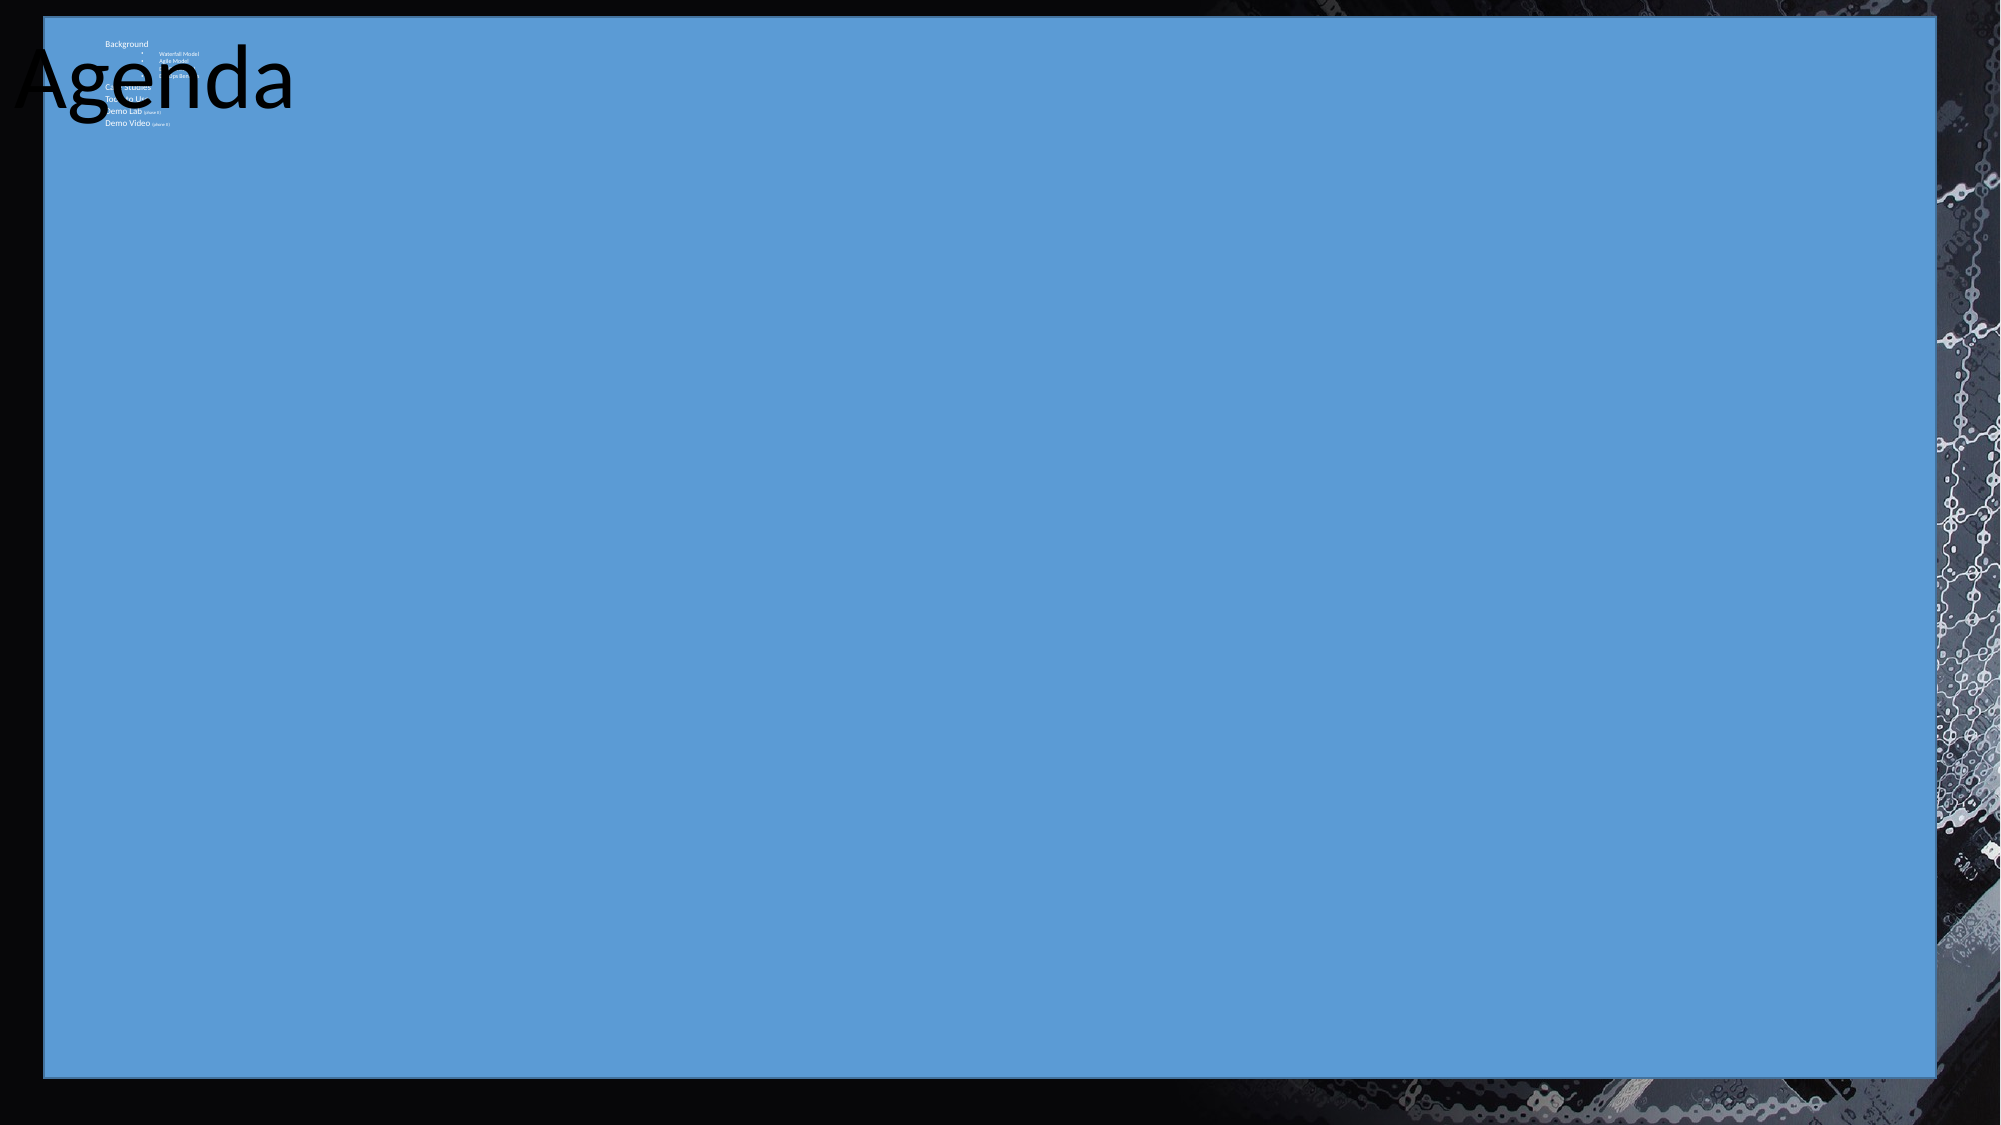

Agenda
Background
Waterfall Model
Agile Model
DevOps Model
DevOps Benefits
Case Studies
Tools to Use
Demo Lab (phase II)
Demo Video (phone II)